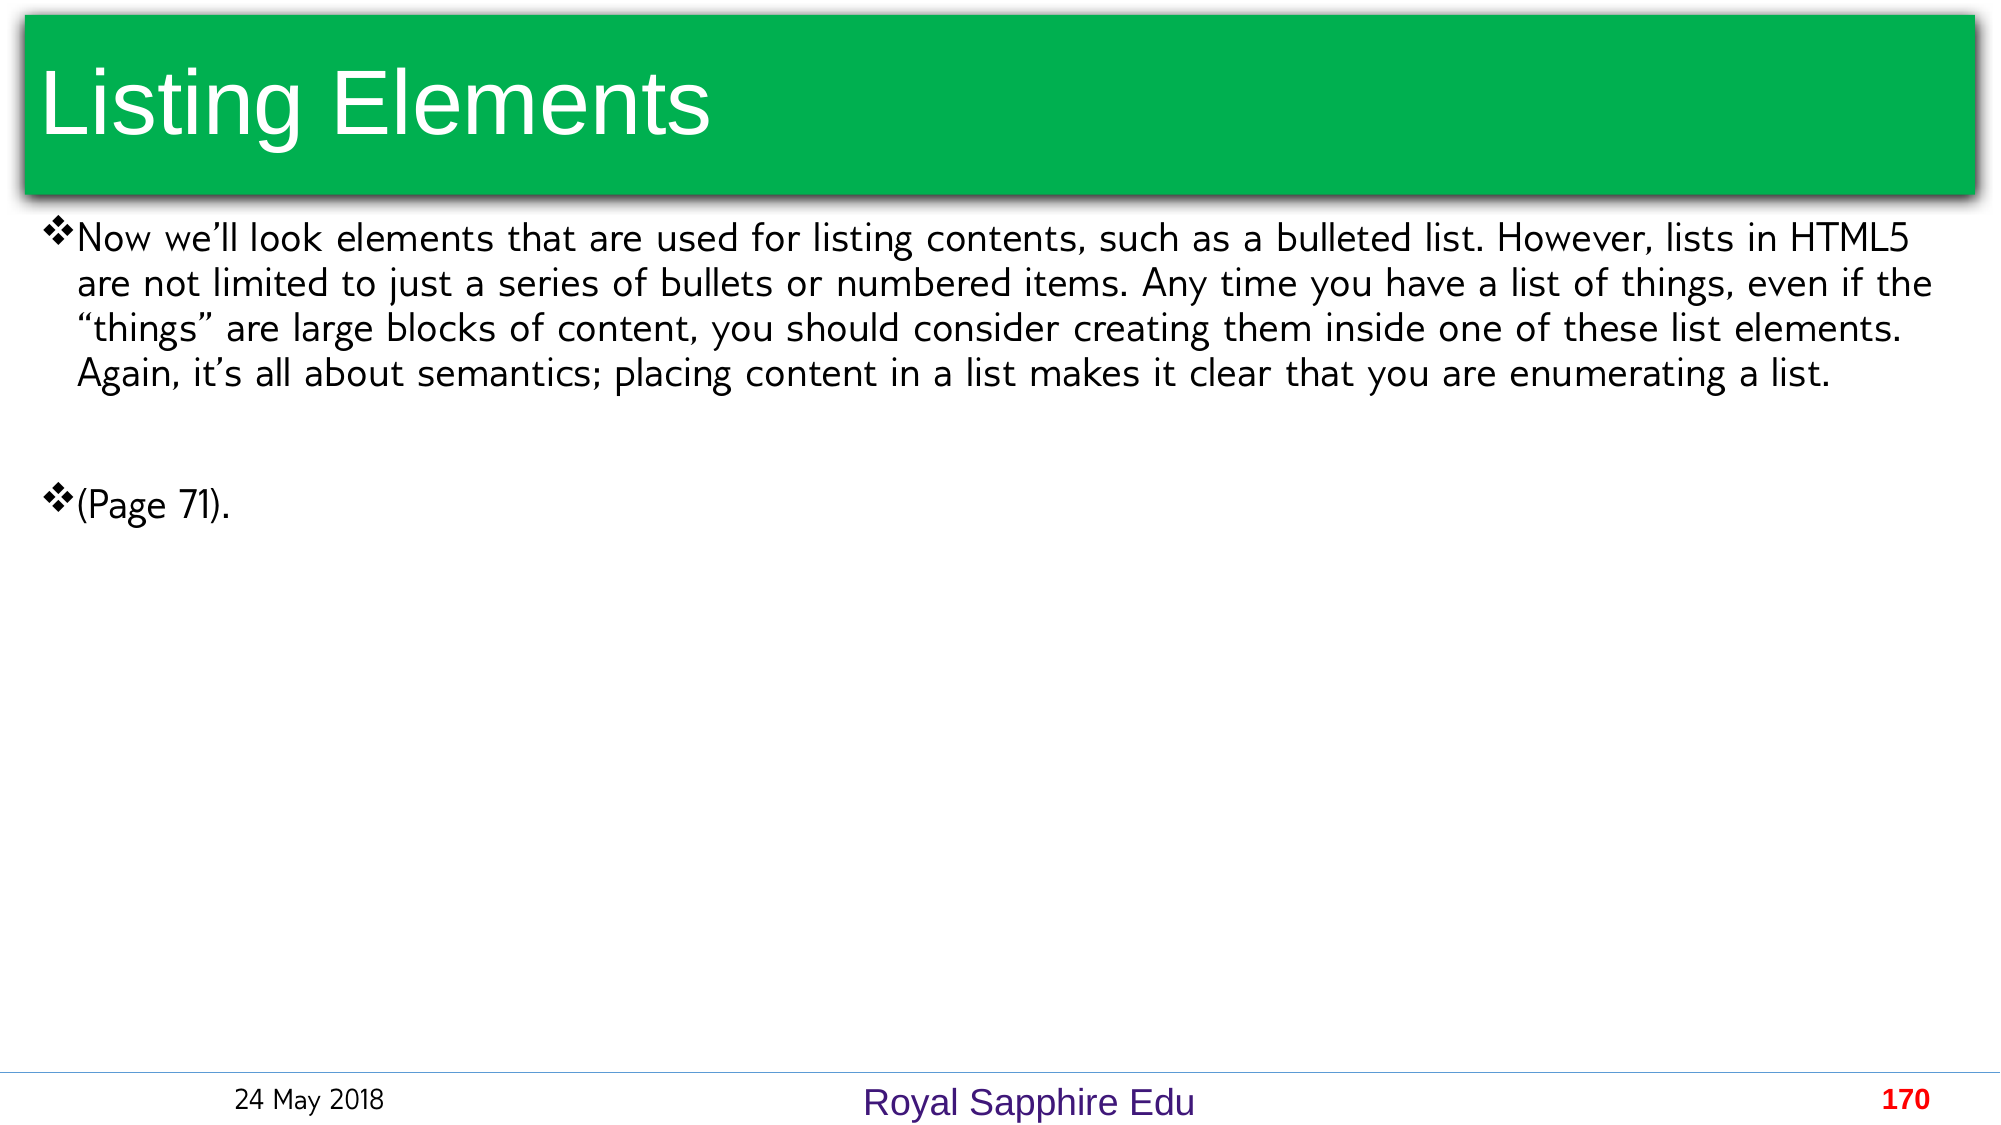

# Listing Elements
Now we’ll look elements that are used for listing contents, such as a bulleted list. However, lists in HTML5 are not limited to just a series of bullets or numbered items. Any time you have a list of things, even if the “things” are large blocks of content, you should consider creating them inside one of these list elements. Again, it’s all about semantics; placing content in a list makes it clear that you are enumerating a list.

(Page 71).
24 May 2018
170